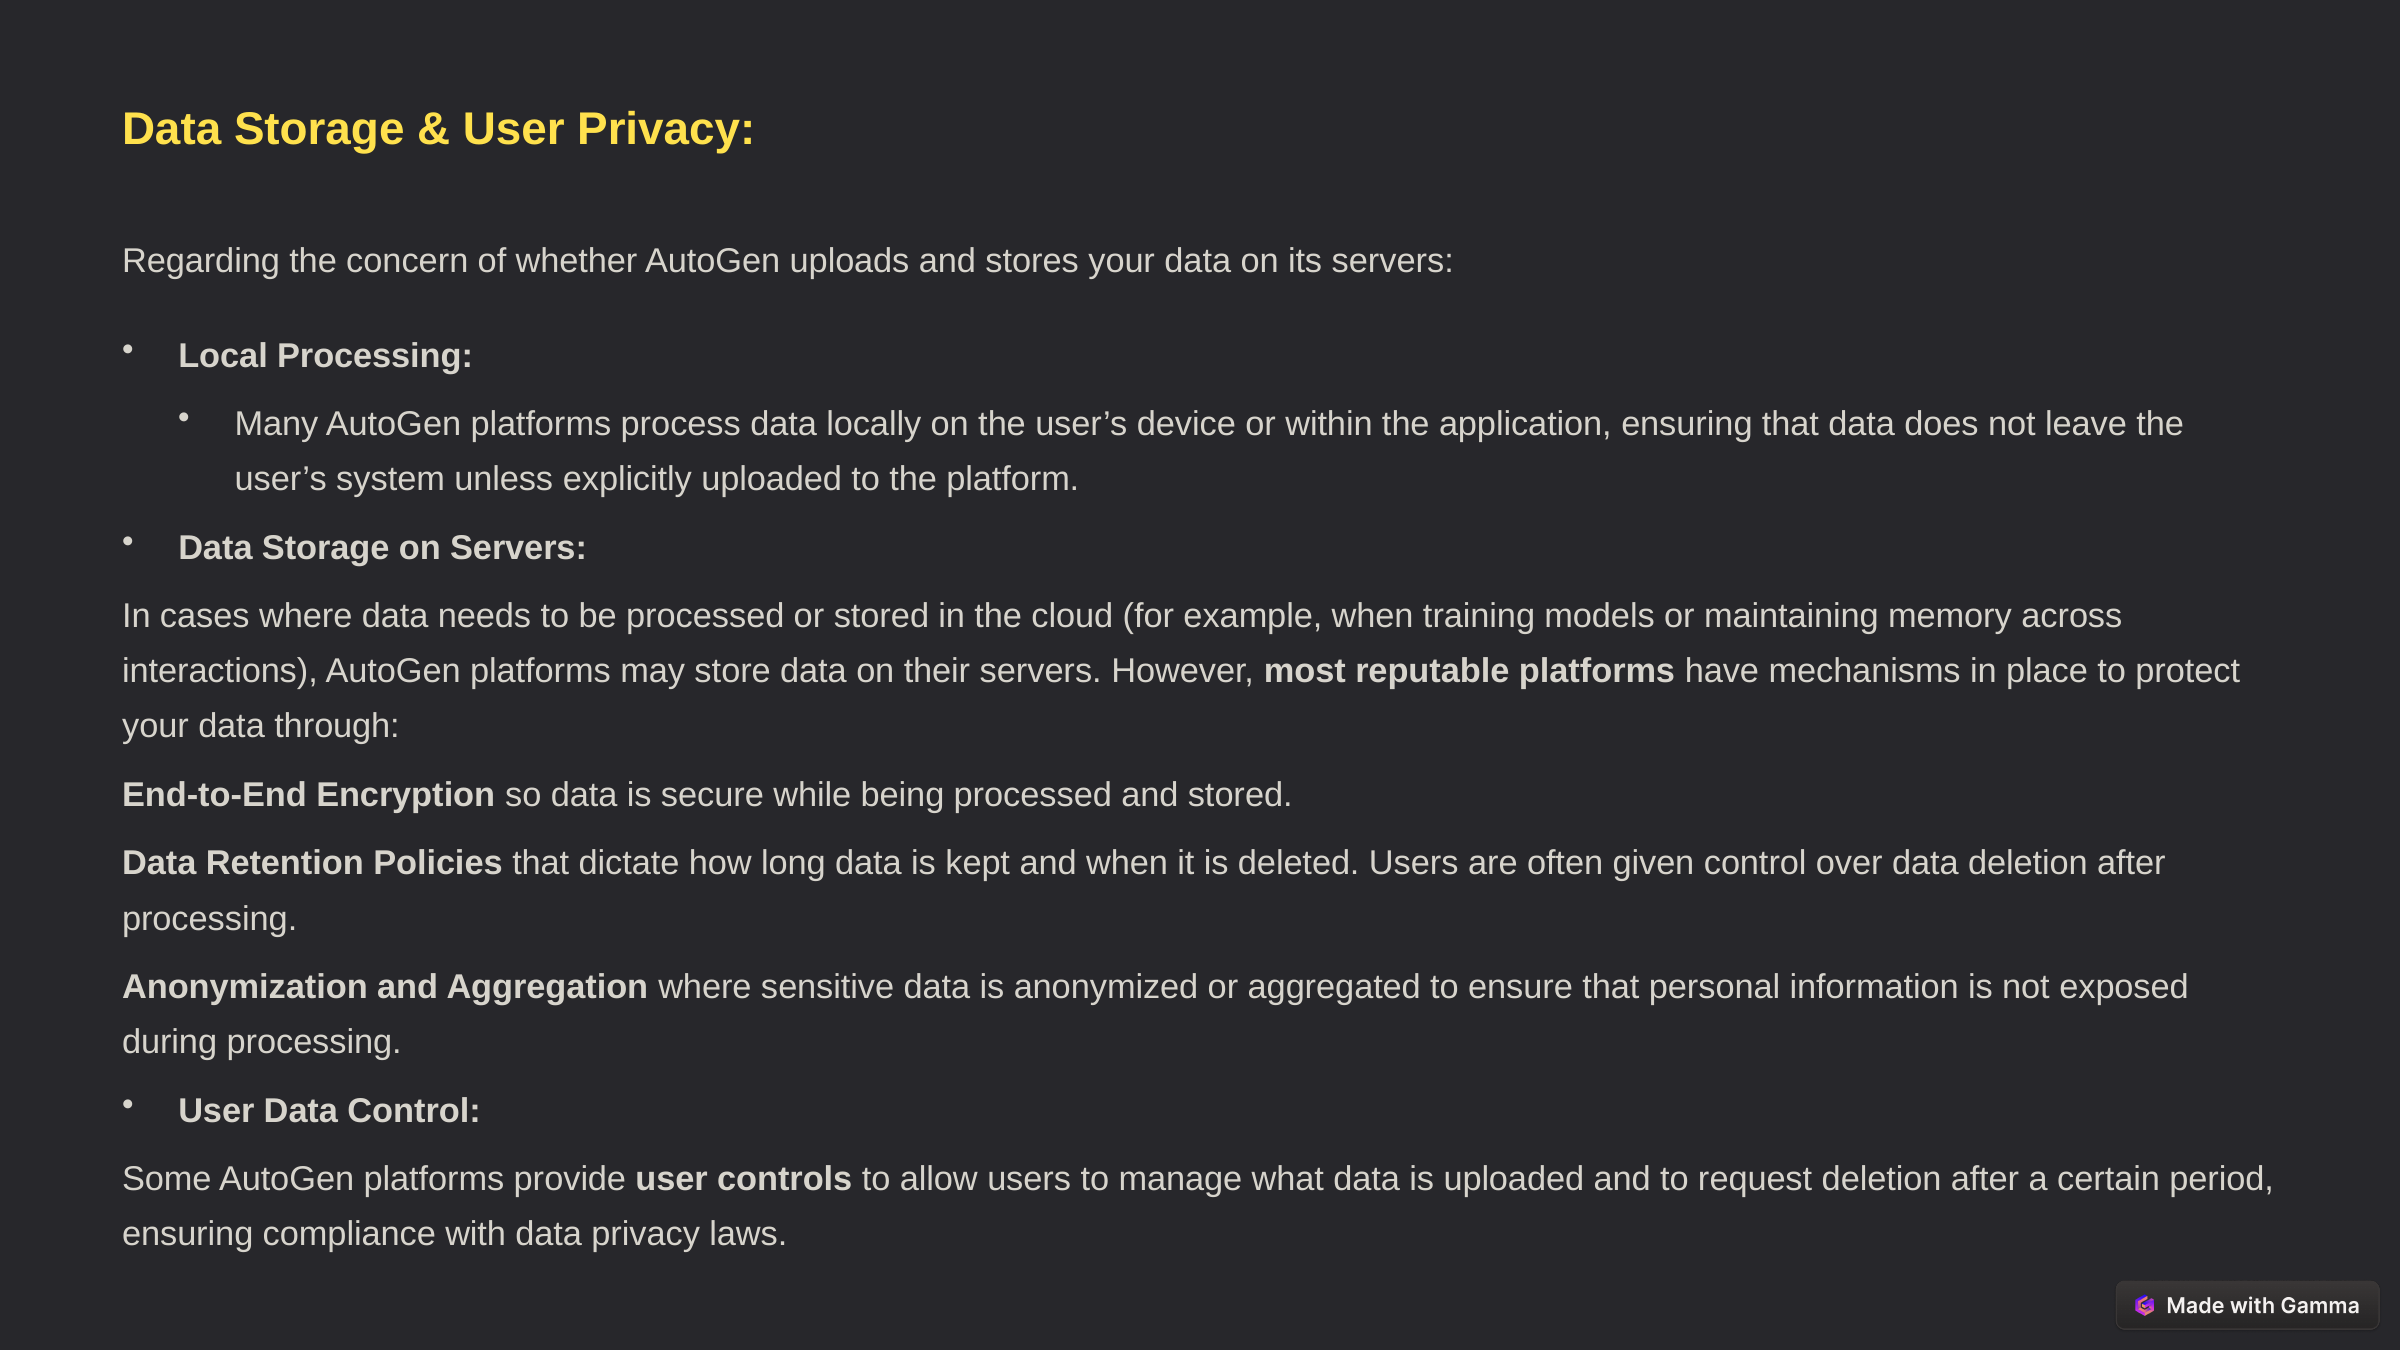

Data Storage & User Privacy:
Regarding the concern of whether AutoGen uploads and stores your data on its servers:
Local Processing:
Many AutoGen platforms process data locally on the user’s device or within the application, ensuring that data does not leave the user’s system unless explicitly uploaded to the platform.
Data Storage on Servers:
In cases where data needs to be processed or stored in the cloud (for example, when training models or maintaining memory across interactions), AutoGen platforms may store data on their servers. However, most reputable platforms have mechanisms in place to protect your data through:
End-to-End Encryption so data is secure while being processed and stored.
Data Retention Policies that dictate how long data is kept and when it is deleted. Users are often given control over data deletion after processing.
Anonymization and Aggregation where sensitive data is anonymized or aggregated to ensure that personal information is not exposed during processing.
User Data Control:
Some AutoGen platforms provide user controls to allow users to manage what data is uploaded and to request deletion after a certain period, ensuring compliance with data privacy laws.